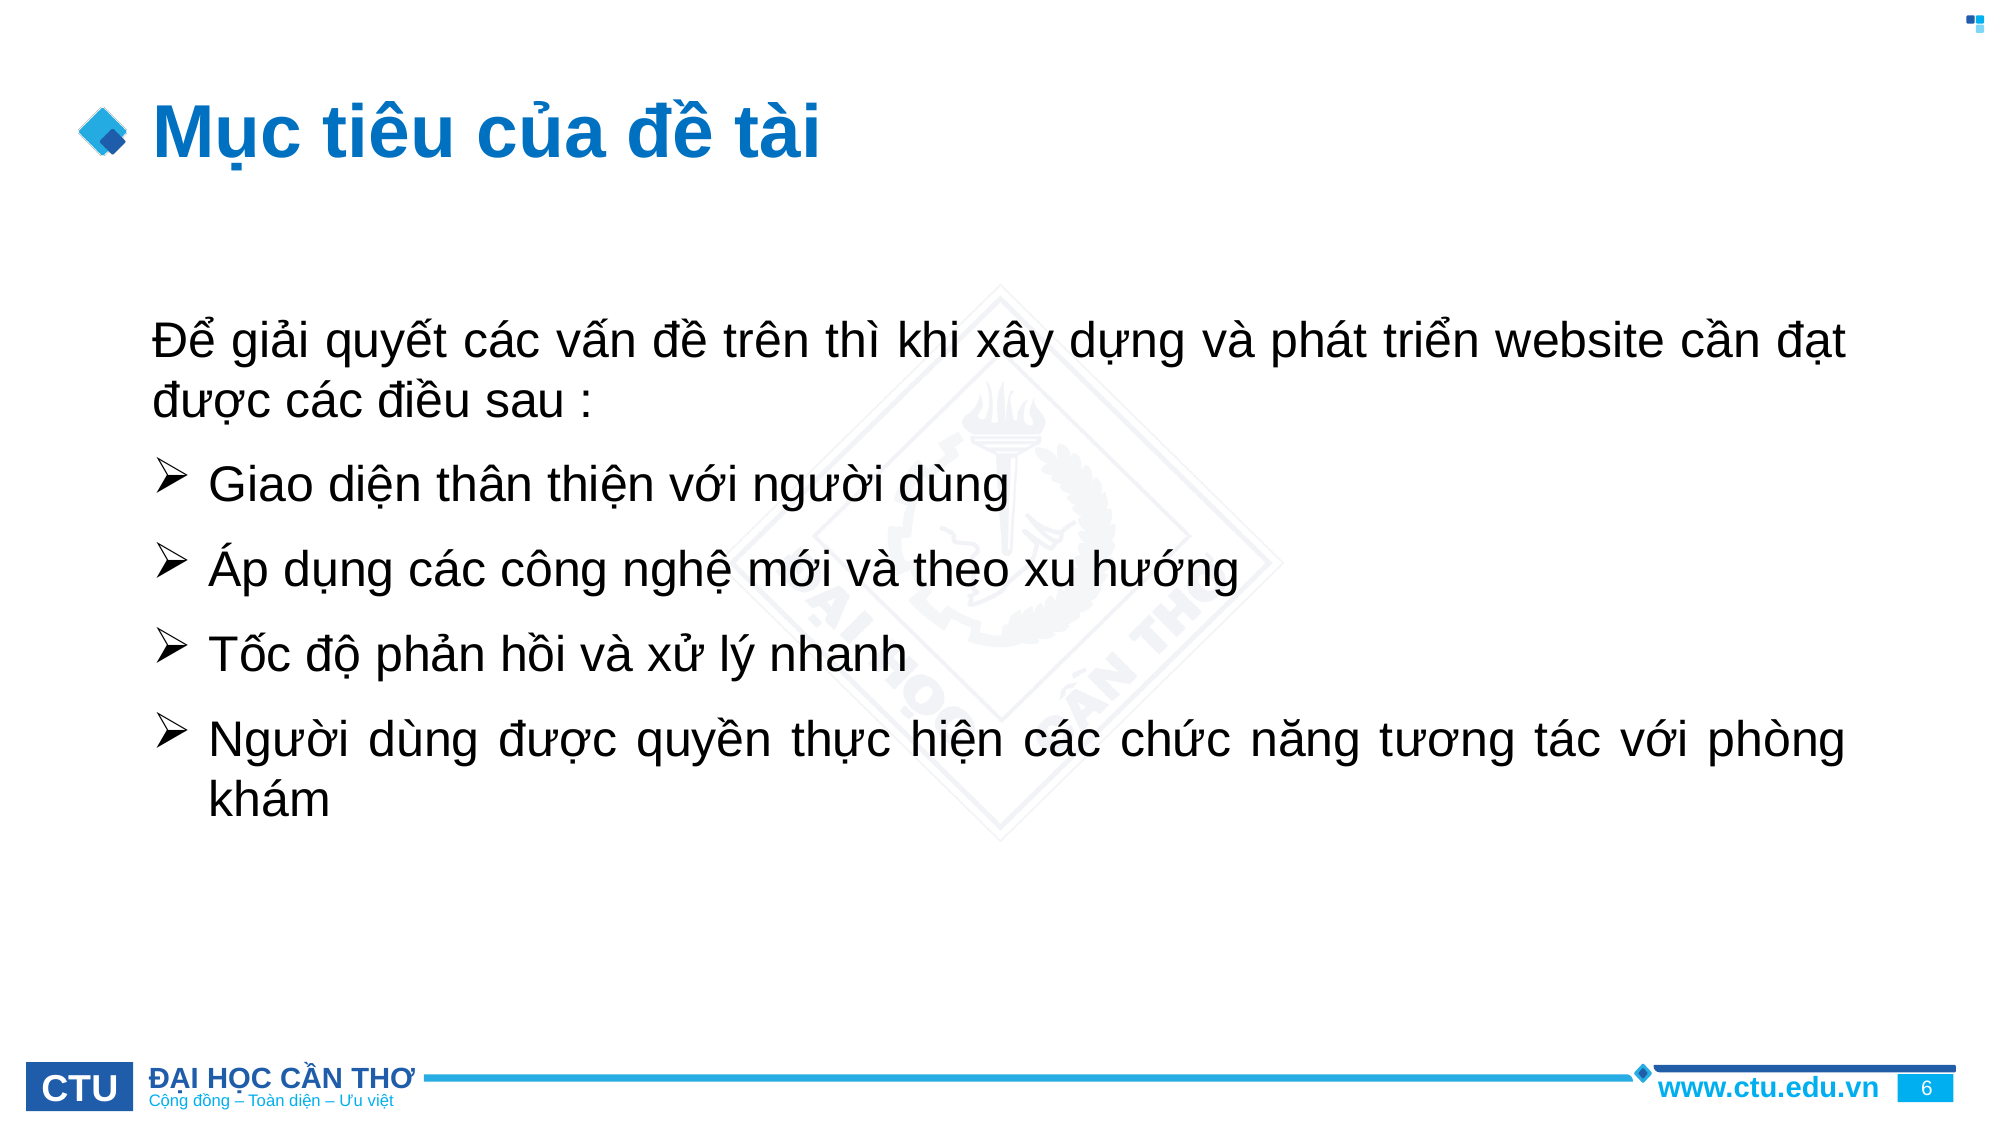

# Mục tiêu của đề tài
Để giải quyết các vấn đề trên thì khi xây dựng và phát triển website cần đạt được các điều sau :
Giao diện thân thiện với người dùng
Áp dụng các công nghệ mới và theo xu hướng
Tốc độ phản hồi và xử lý nhanh
Người dùng được quyền thực hiện các chức năng tương tác với phòng khám